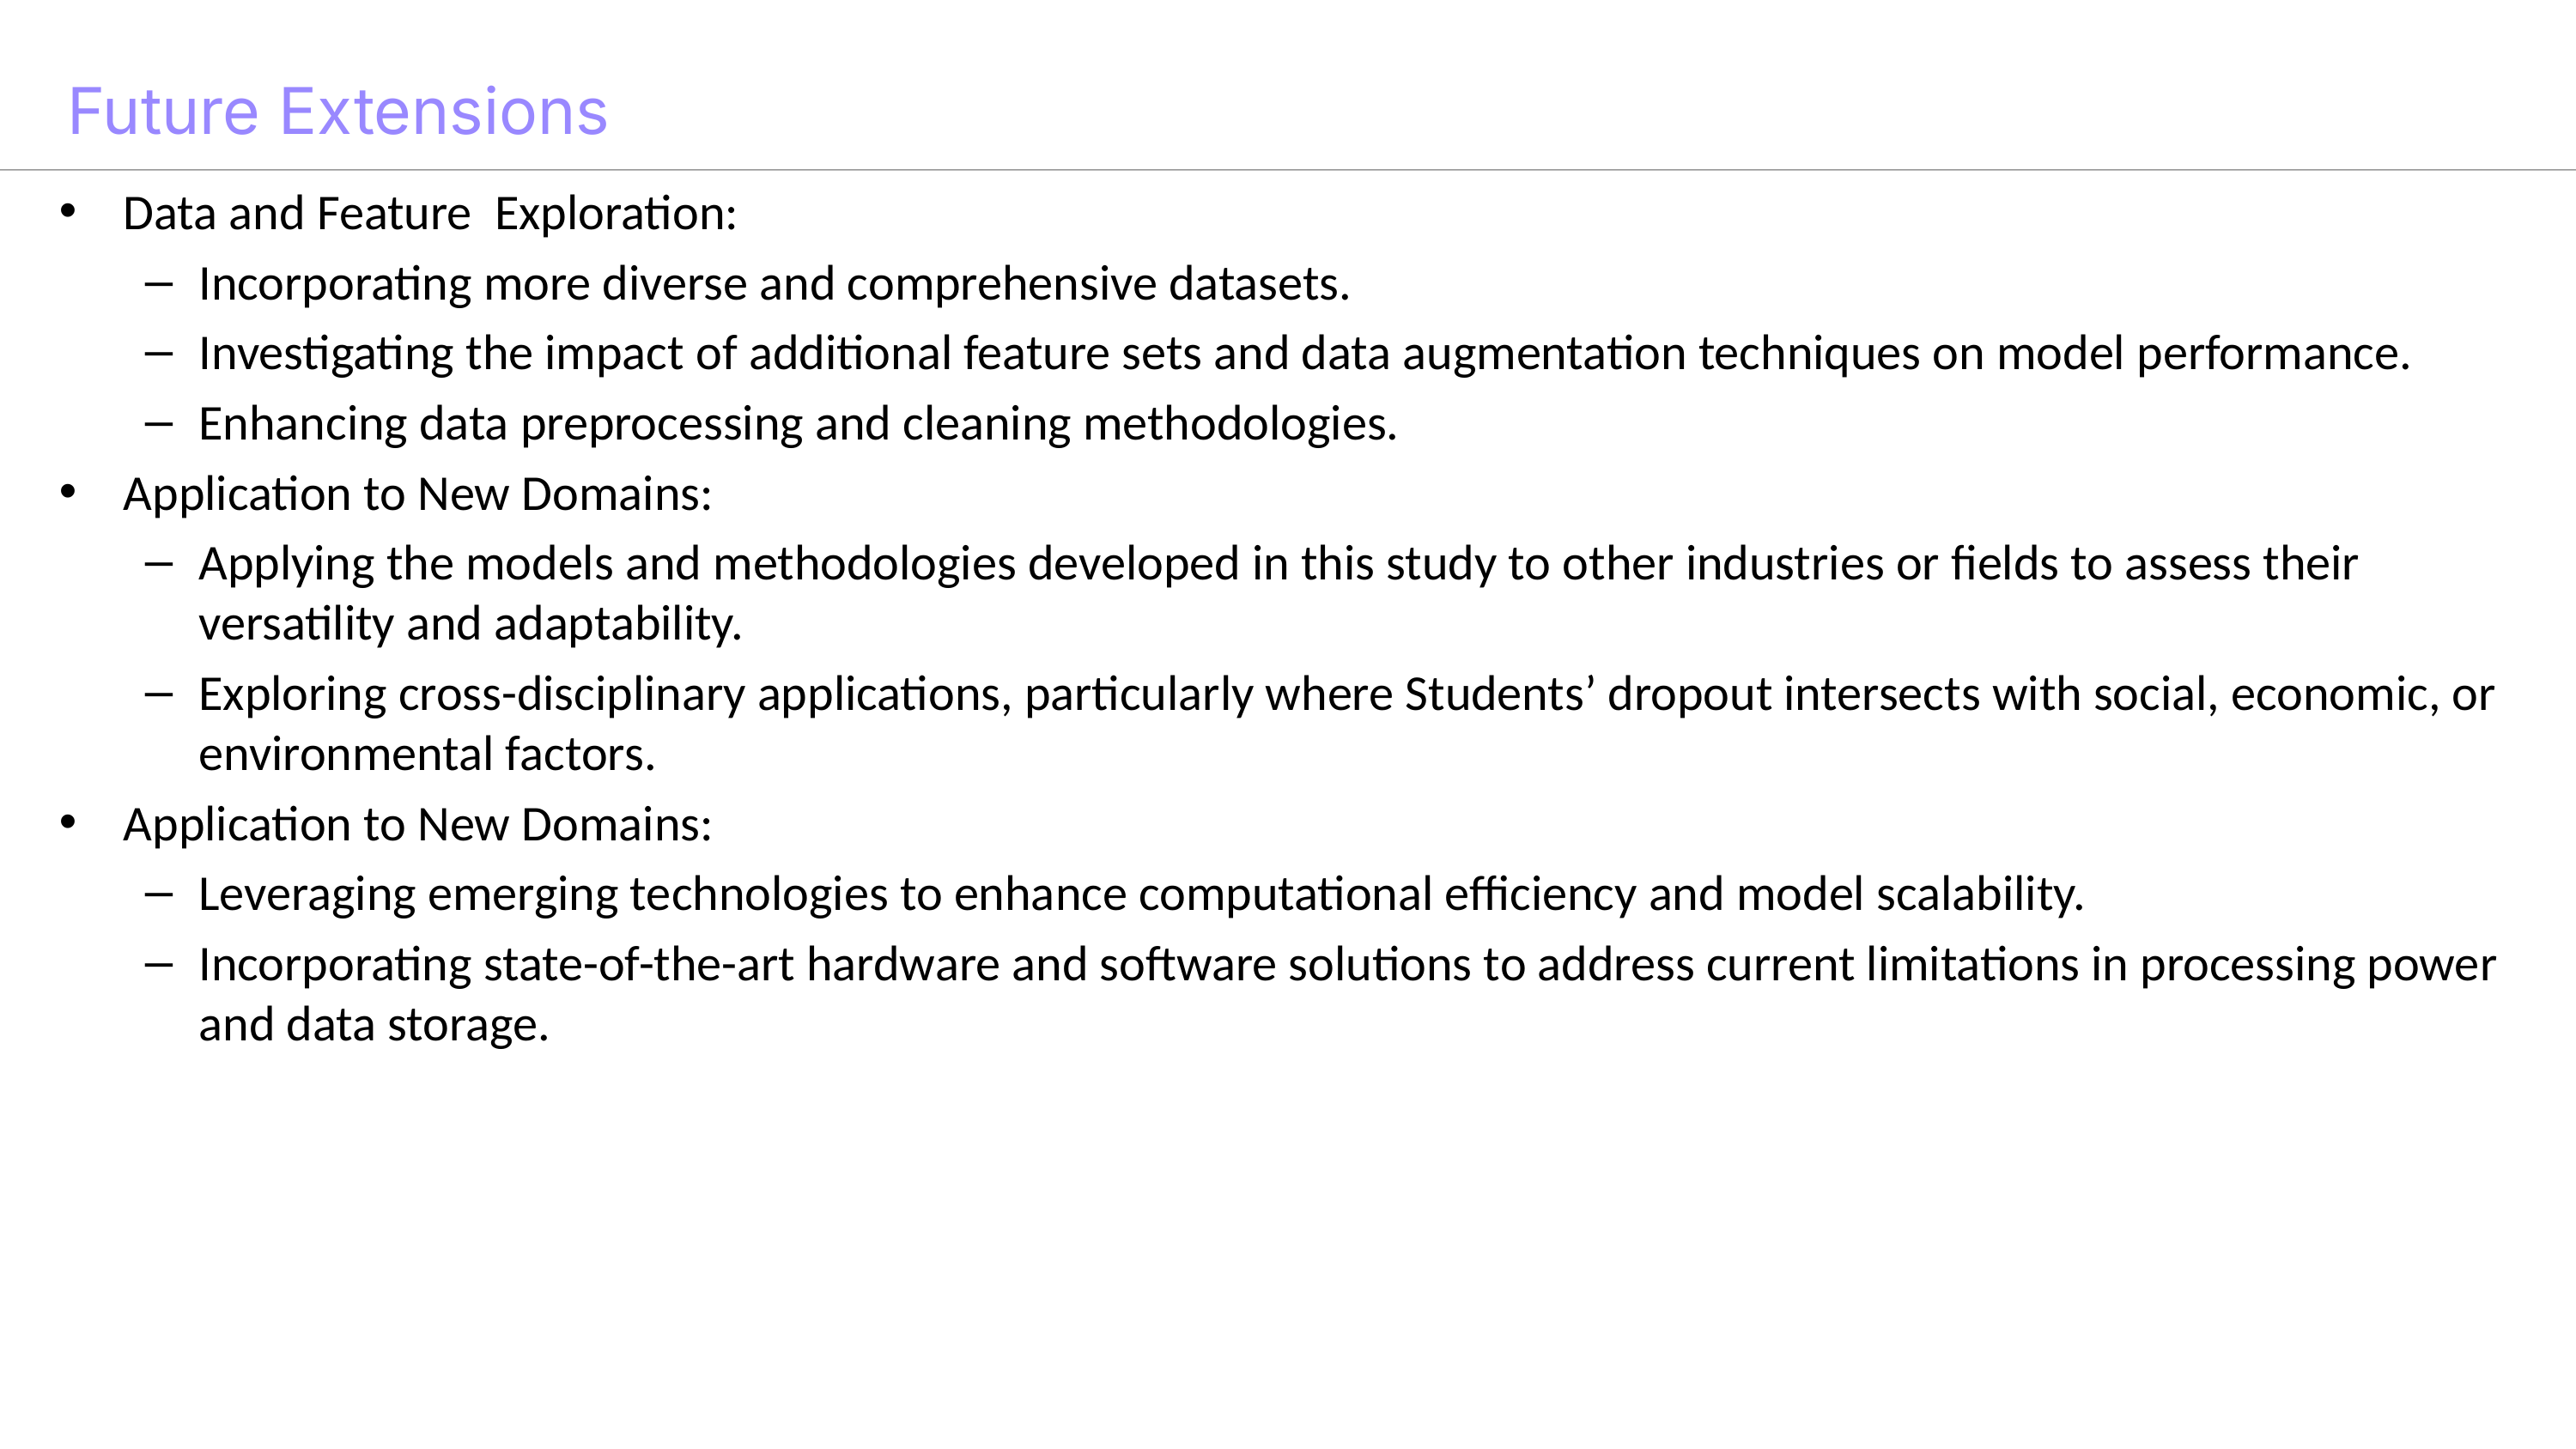

# Future Extensions

Data and Feature  Exploration:
Incorporating more diverse and comprehensive datasets.
Investigating the impact of additional feature sets and data augmentation techniques on model performance.
Enhancing data preprocessing and cleaning methodologies.
Application to New Domains:
Applying the models and methodologies developed in this study to other industries or fields to assess their versatility and adaptability.
Exploring cross-disciplinary applications, particularly where Students’ dropout intersects with social, economic, or environmental factors.
Application to New Domains:
Leveraging emerging technologies to enhance computational efficiency and model scalability.
Incorporating state-of-the-art hardware and software solutions to address current limitations in processing power and data storage.